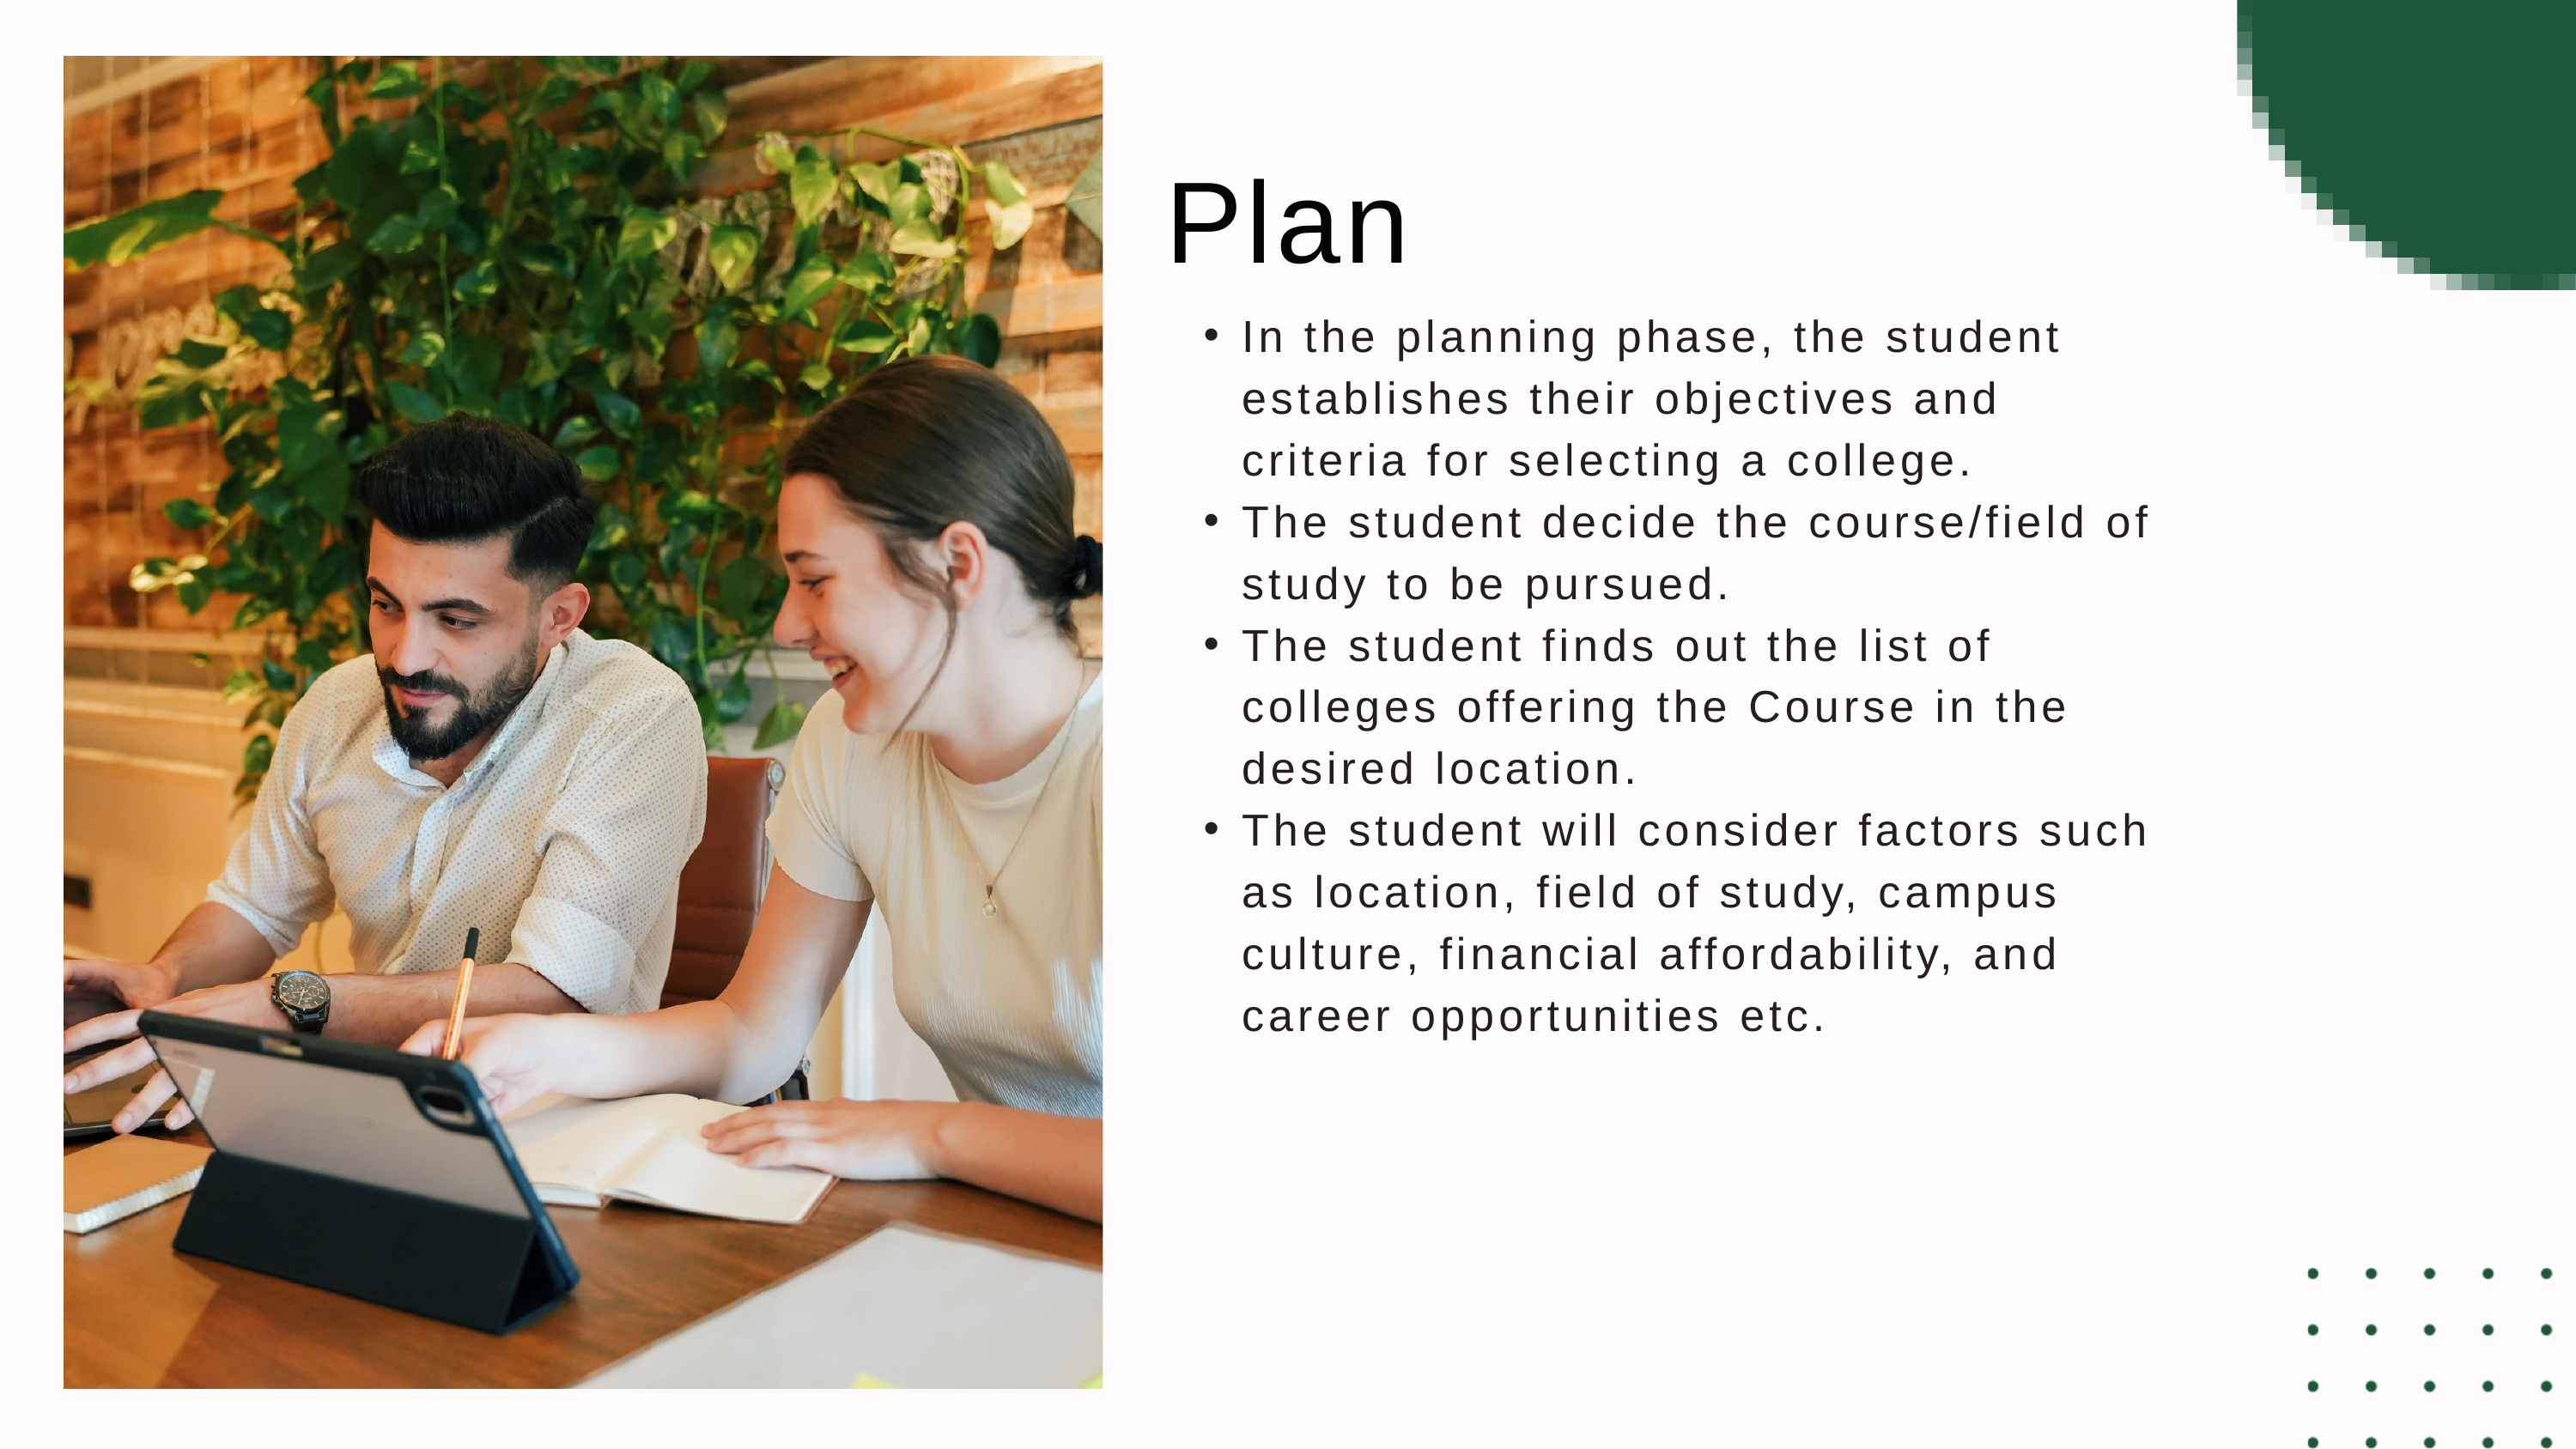

Plan
In the planning phase, the student establishes their objectives and criteria for selecting a college.
The student decide the course/field of study to be pursued.
The student finds out the list of colleges offering the Course in the desired location.
The student will consider factors such as location, field of study, campus culture, financial affordability, and career opportunities etc.